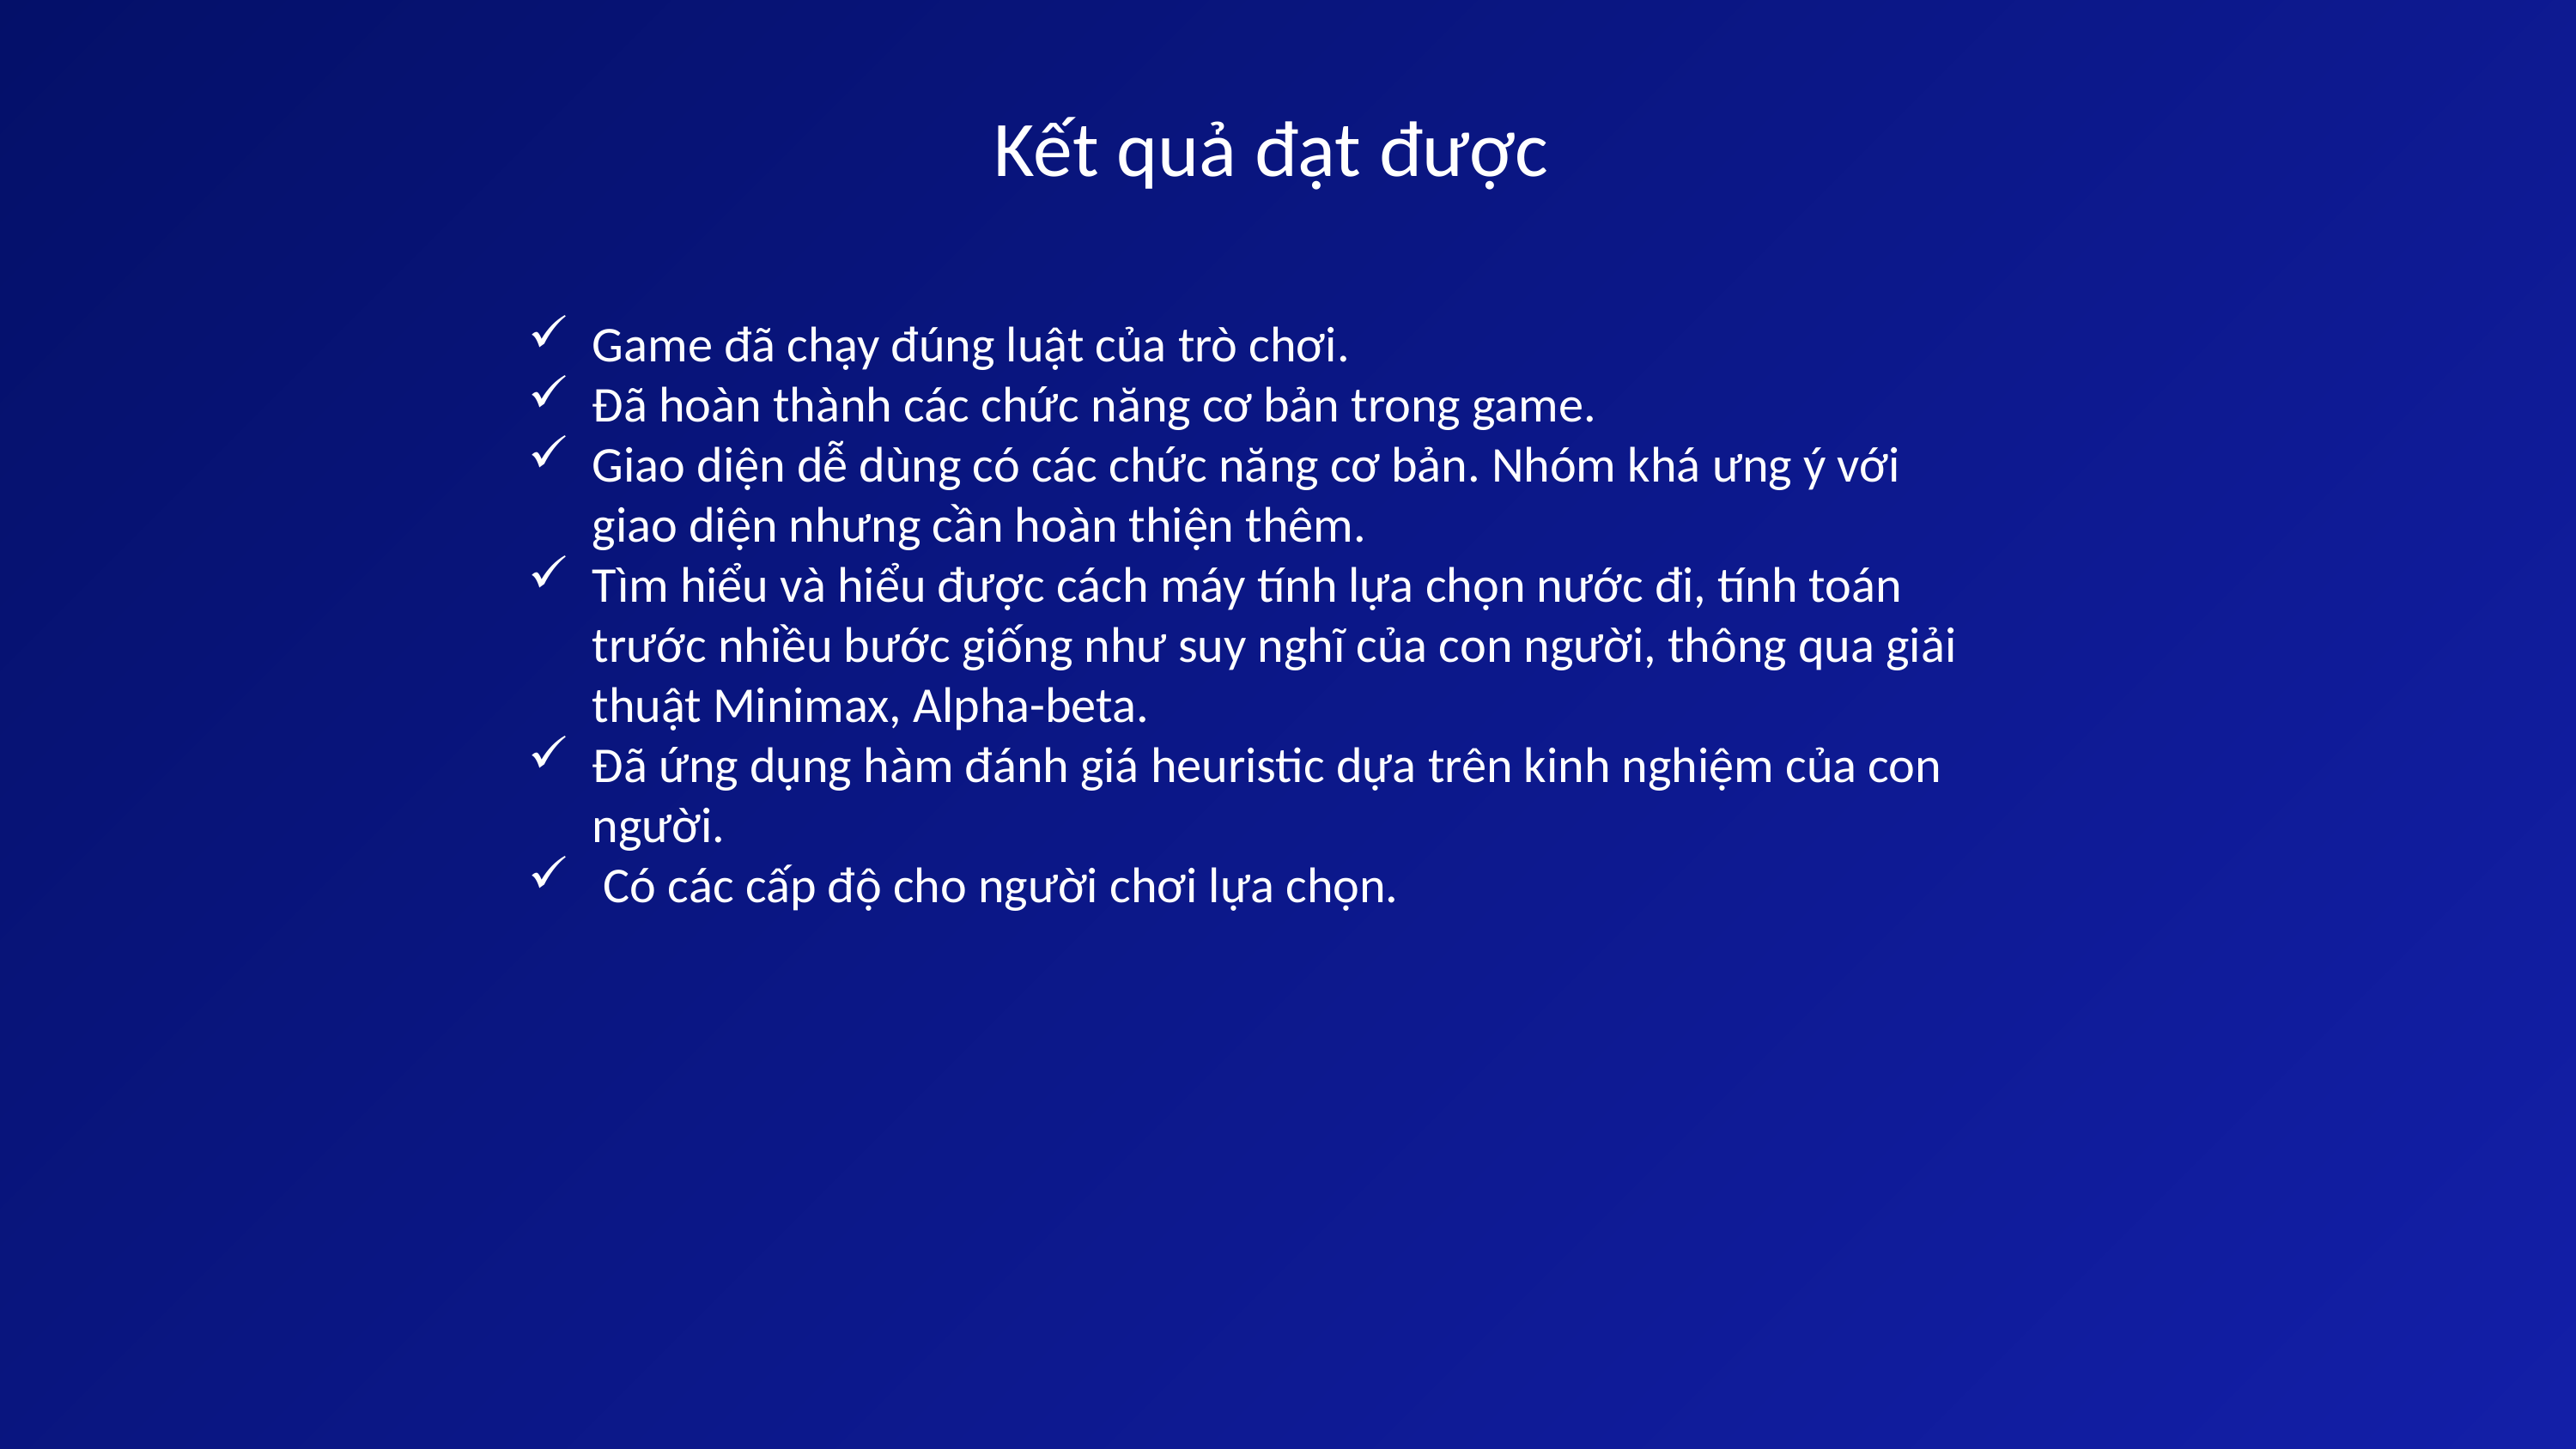

Kết quả đạt được
Game đã chạy đúng luật của trò chơi.
Đã hoàn thành các chức năng cơ bản trong game.
Giao diện dễ dùng có các chức năng cơ bản. Nhóm khá ưng ý với giao diện nhưng cần hoàn thiện thêm.
Tìm hiểu và hiểu được cách máy tính lựa chọn nước đi, tính toán trước nhiều bước giống như suy nghĩ của con người, thông qua giải thuật Minimax, Alpha-beta.
Đã ứng dụng hàm đánh giá heuristic dựa trên kinh nghiệm của con người.
 Có các cấp độ cho người chơi lựa chọn.